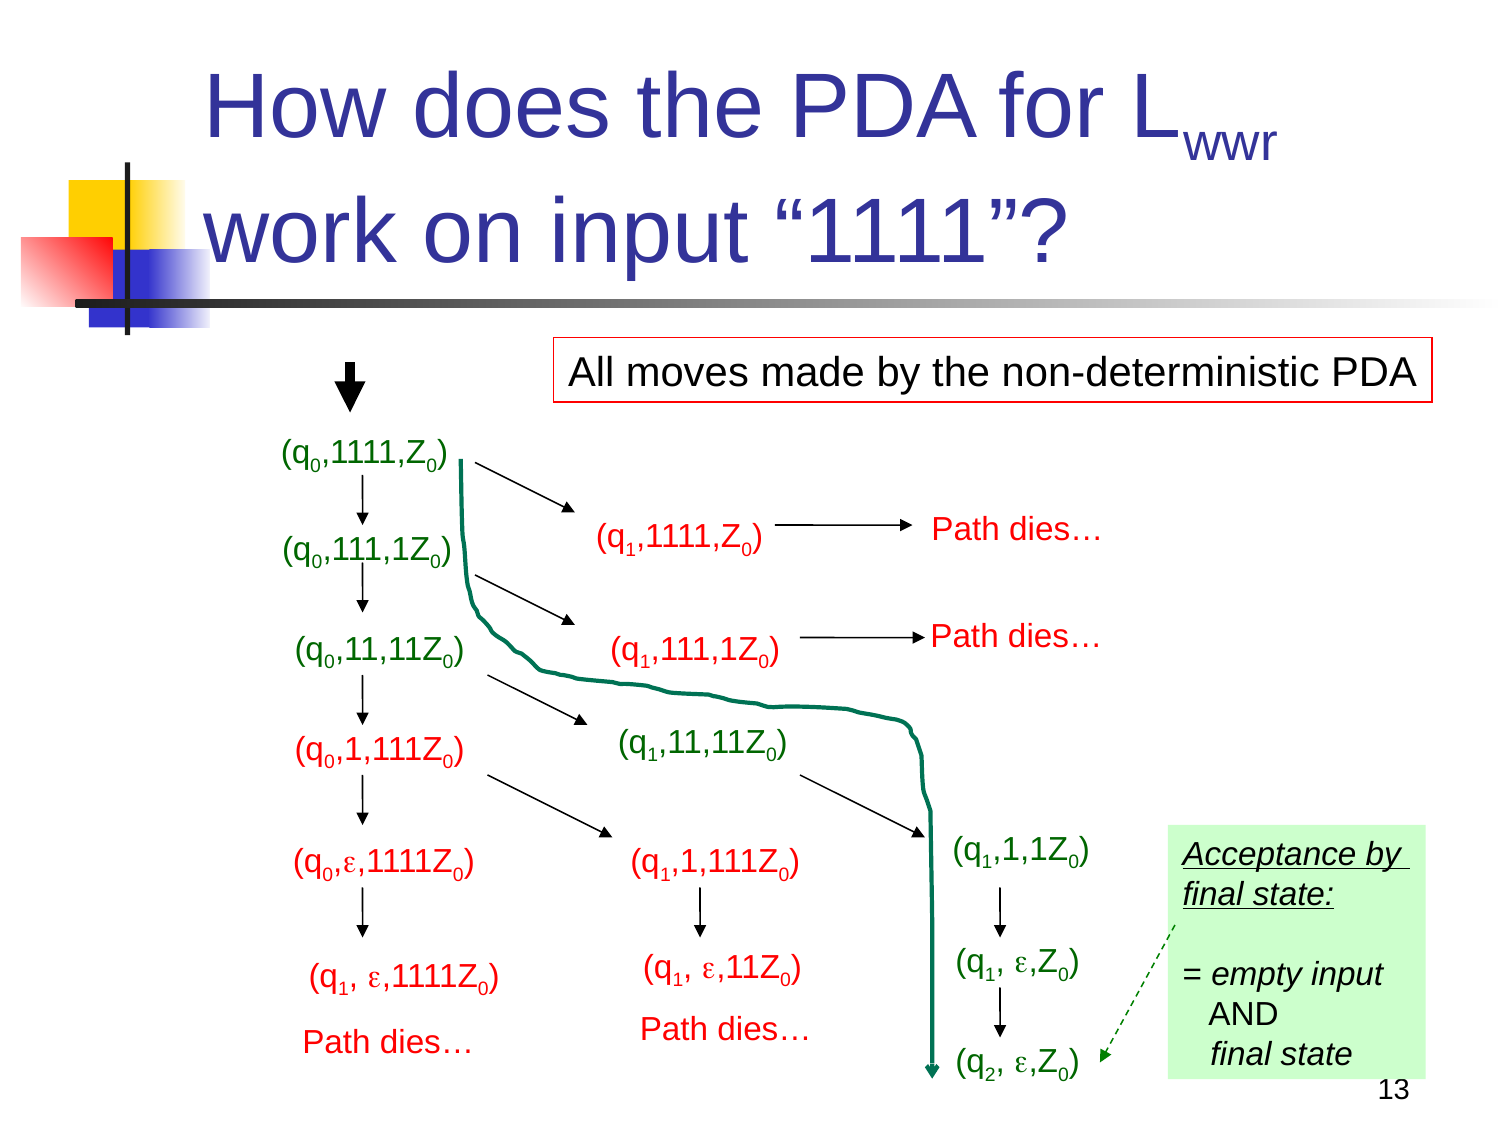

# How does the PDA for Lwwr work on input “1111”?
All moves made by the non-deterministic PDA

(q0,1111,Z0)

Path dies…
(q1,1111,Z0)
(q0,111,1Z0)

Path dies…
(q0,11,11Z0)
(q1,111,1Z0)

(q1,11,11Z0)
(q0,1,111Z0)

(q1,1,1Z0)
Acceptance by
final state:
= empty input
   AND
   final state
(q0,ε,1111Z0)
(q1,1,111Z0)

(q1, ε,Z0)
(q1, ε,11Z0)
(q1, ε,1111Z0)

Path dies…
Path dies…
(q2, ε,Z0)
13